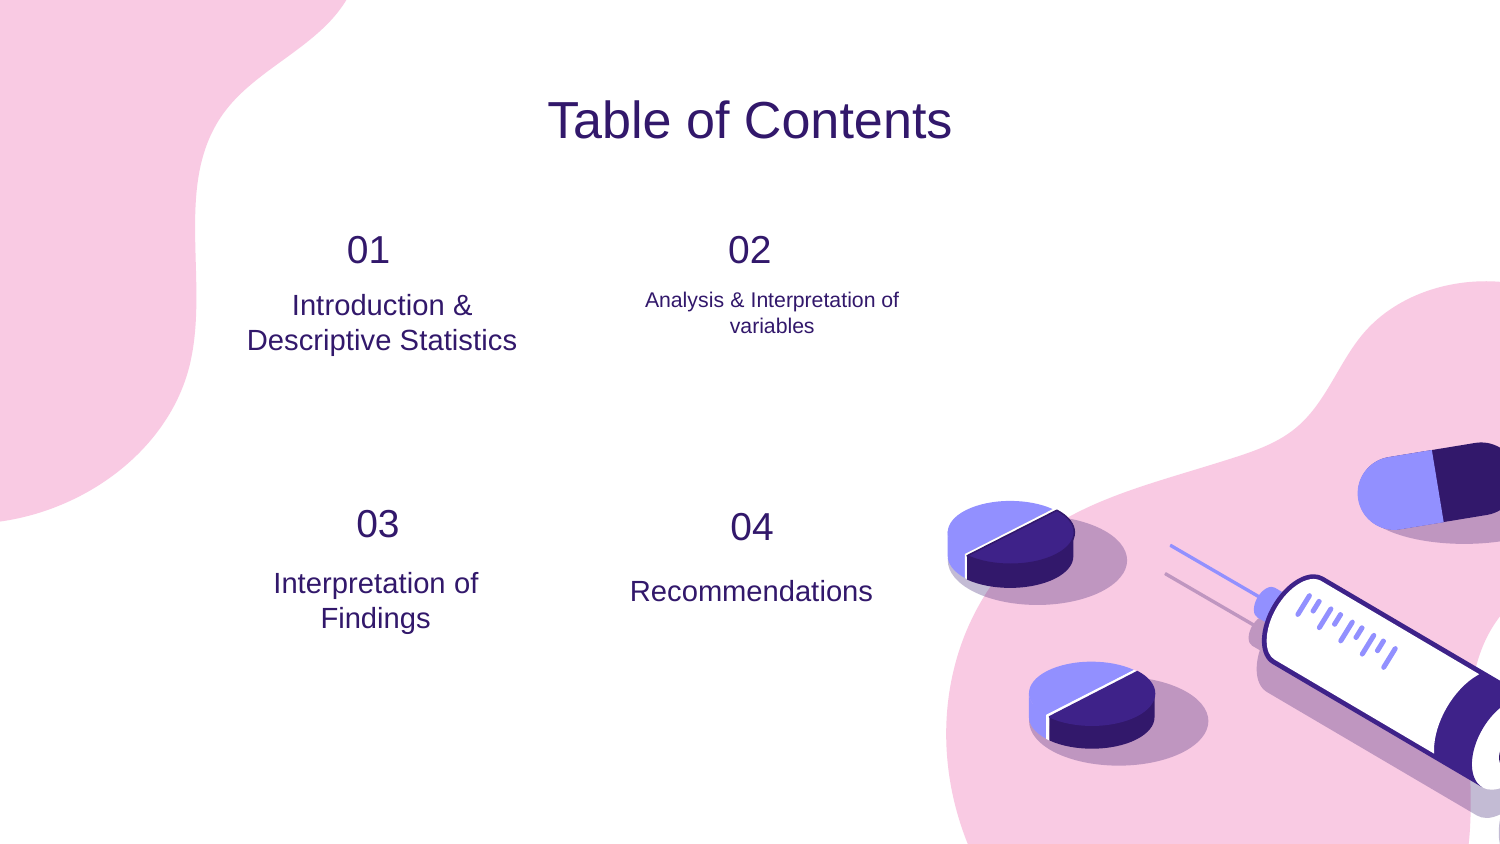

Table of Contents
02
# 01
Introduction & Descriptive Statistics
Analysis & Interpretation of variables

03
04

Interpretation of Findings
Recommendations